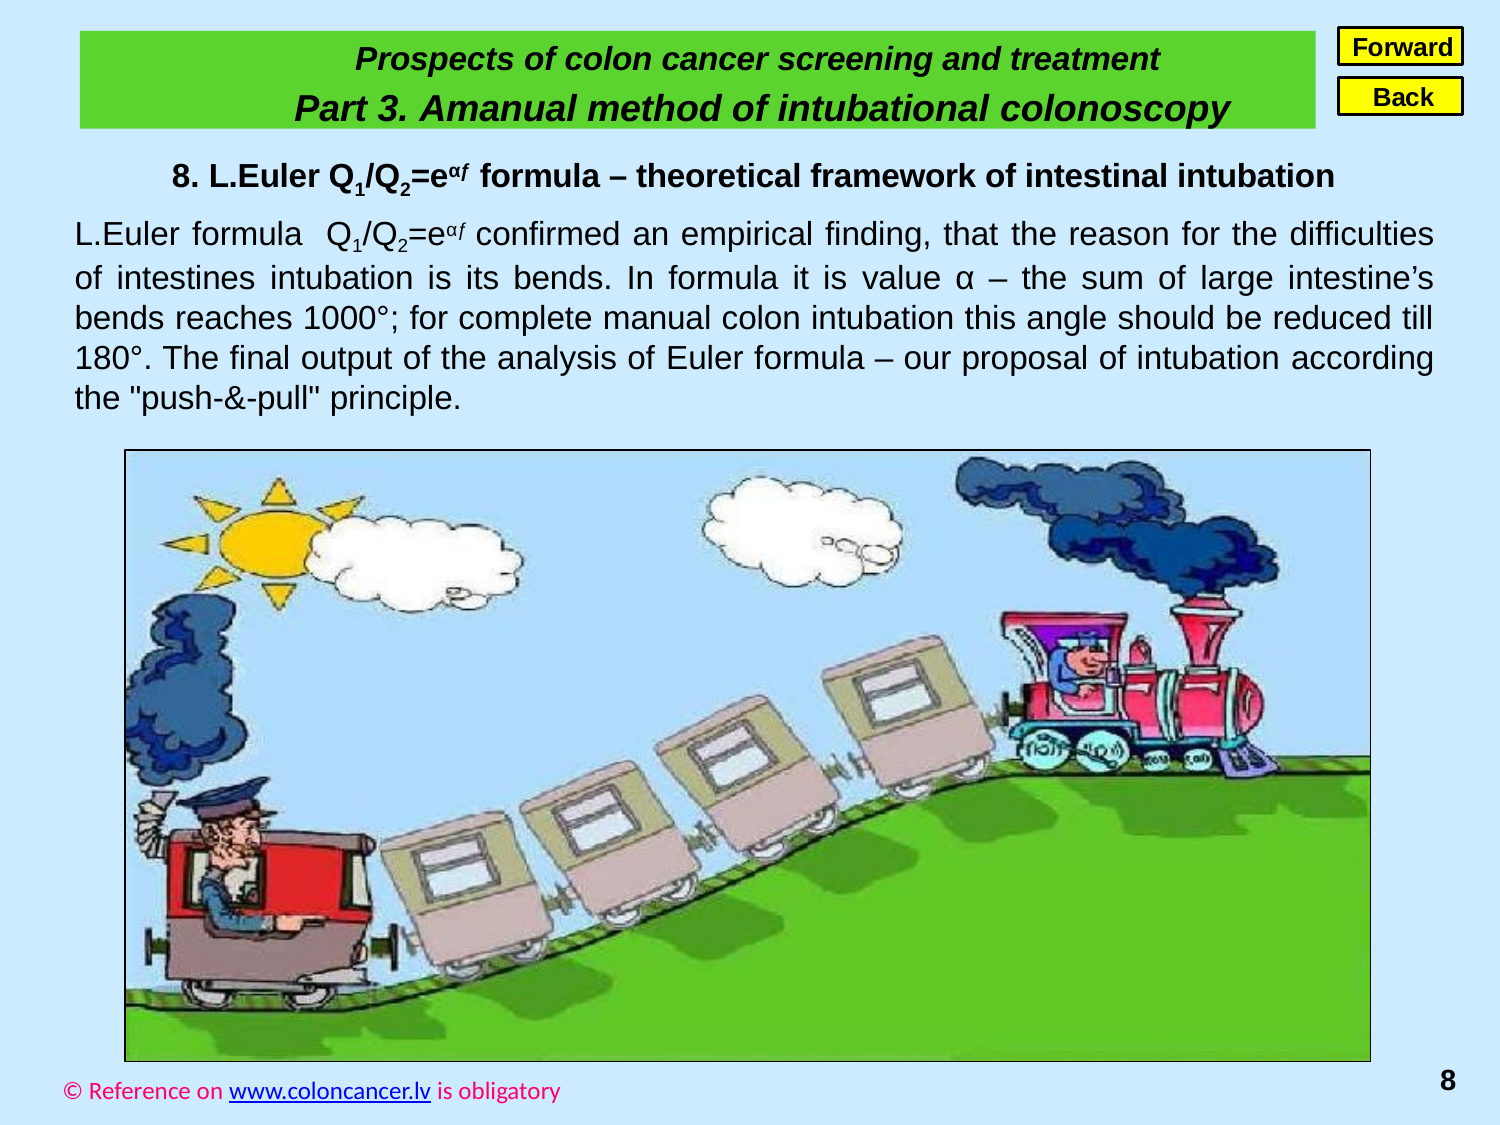

Forward

Prospects of colon cancer screening and treatment
Part 3. Amanual method of intubational colonoscopy
Back

8. L.Euler Q1/Q2=eαƒ formula – theoretical framework of intestinal intubation
L.Euler formula  Q1/Q2=eαƒ confirmed an empirical finding, that the reason for the difficulties of intestines intubation is its bends. In formula it is value α – the sum of large intestine’s bends reaches 1000°; for complete manual colon intubation this angle should be reduced till 180°. The final output of the analysis of Euler formula – our proposal of intubation according the "push-&-pull" principle.

8
© Reference on www.coloncancer.lv is obligatory